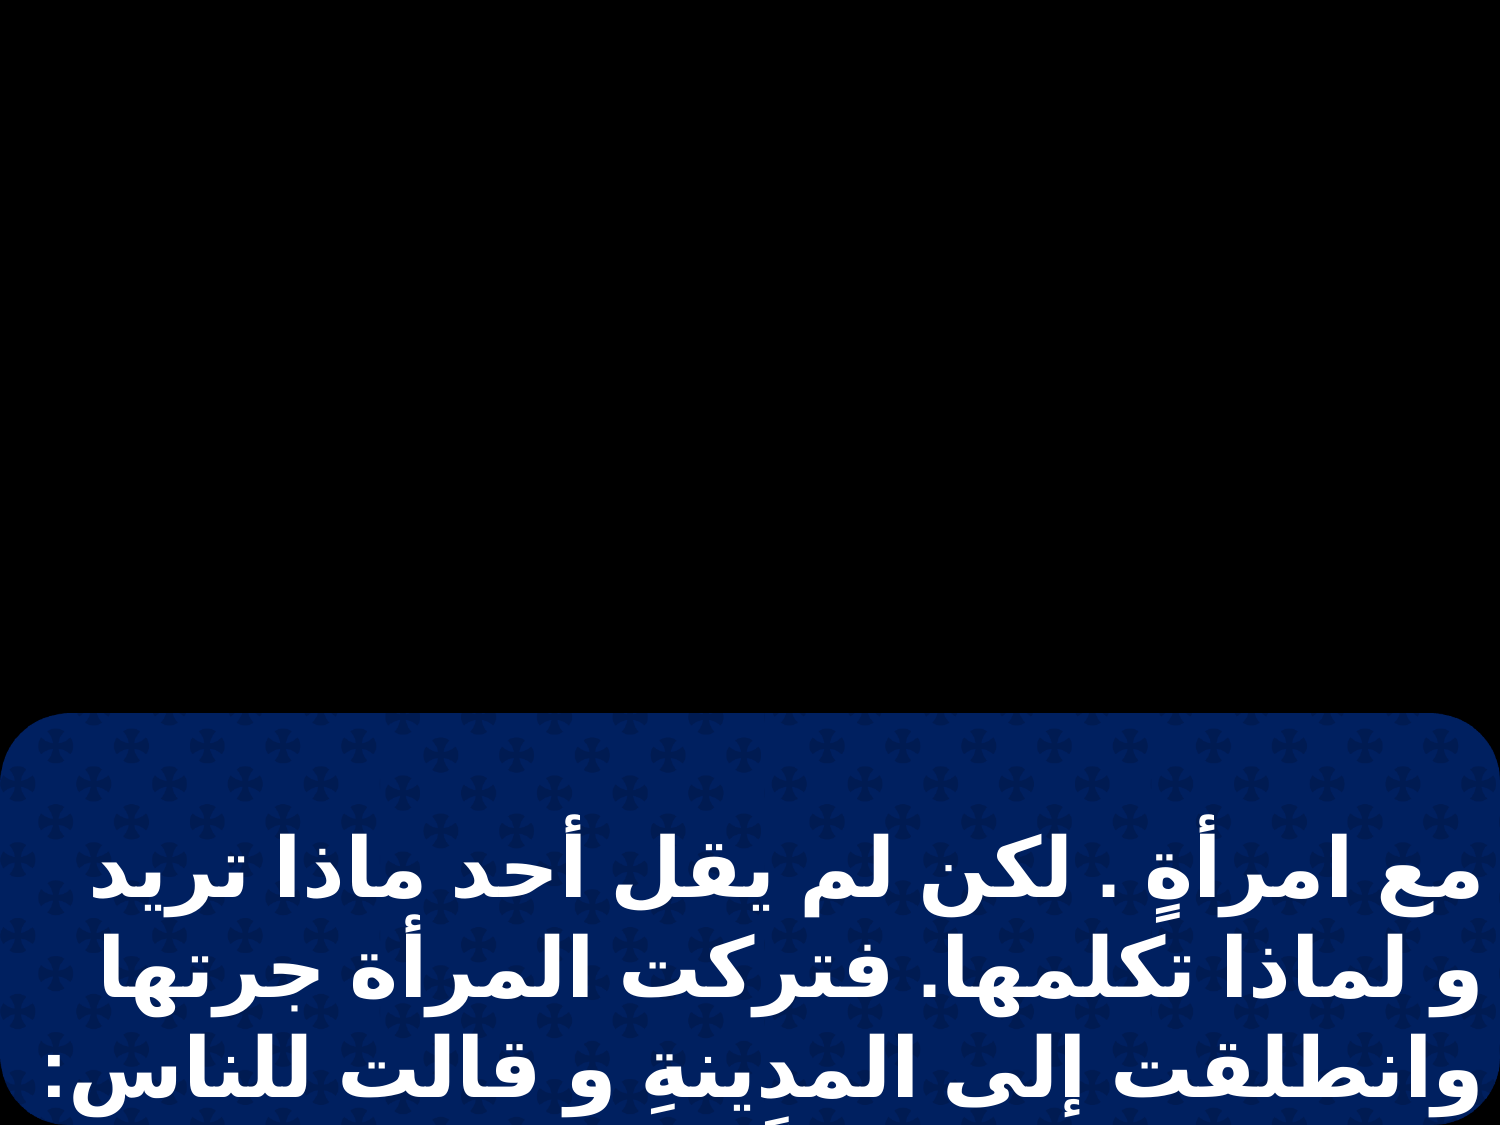

مع امرأةٍ . لكن لم يقل أحد ماذا تريد و لماذا تكلمها. فتركت المرأة جرتها وانطلقت إلى المدينةِ و قالت للناس: هلموا انظروا رجلاً قال لي  كل ما صنعت